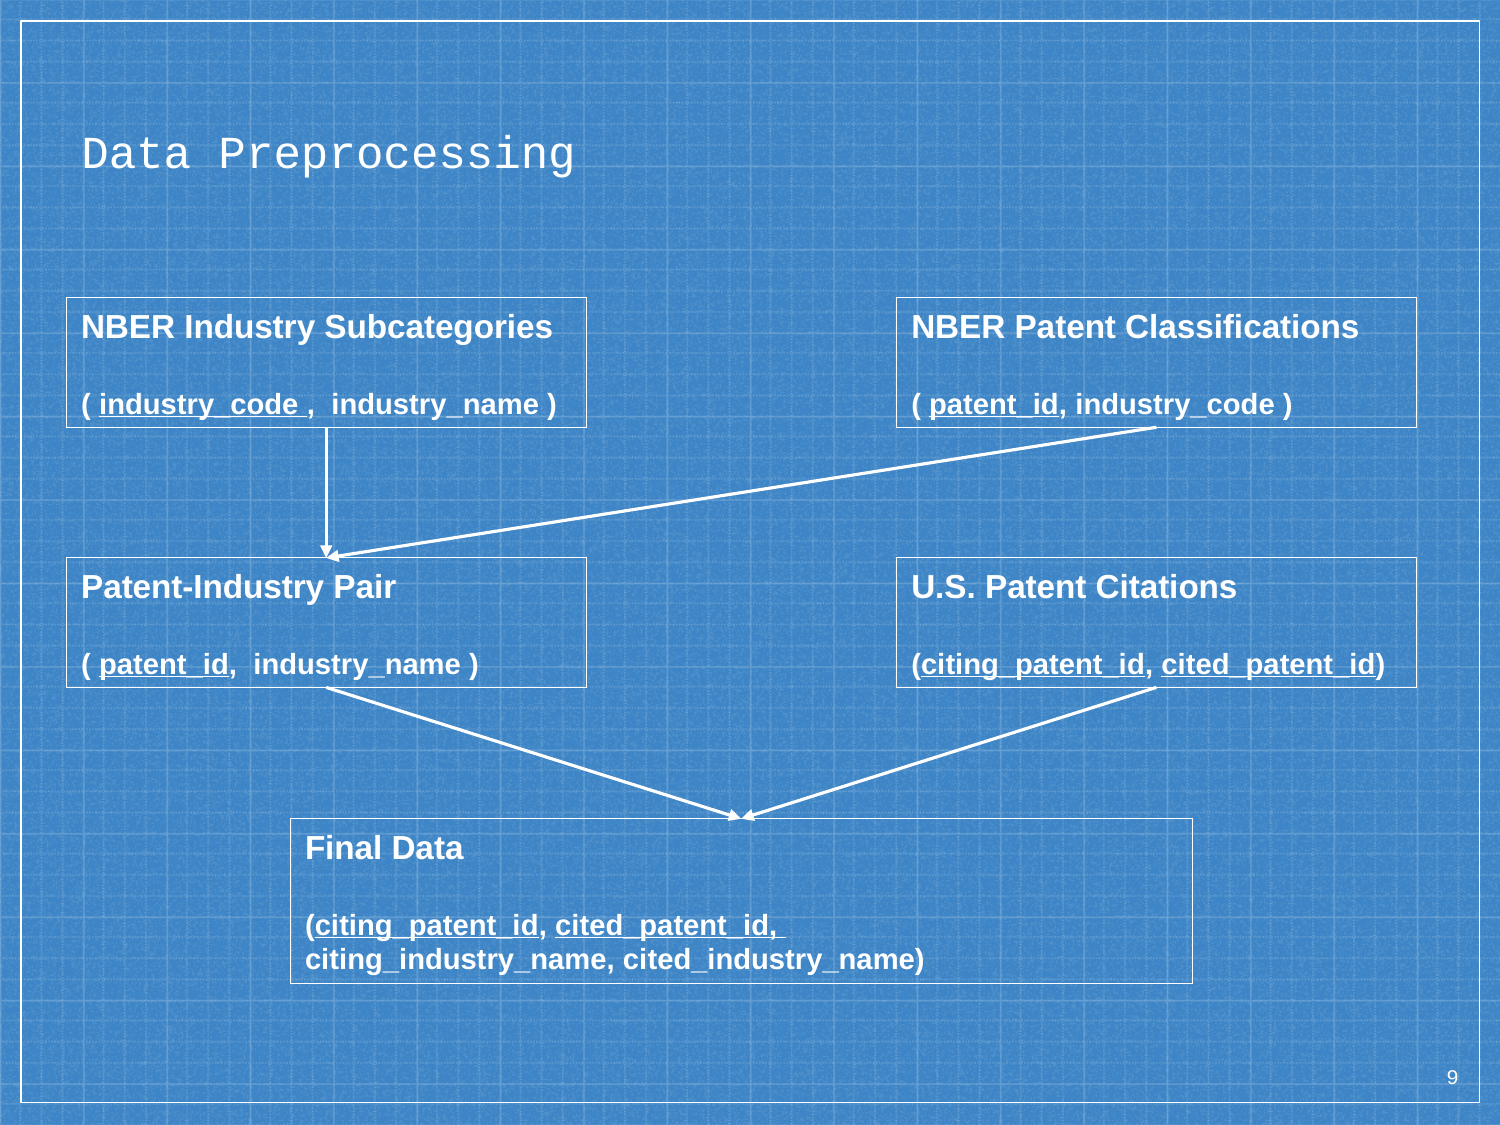

# Data Preprocessing
NBER Industry Subcategories

( industry_code ,  industry_name )
NBER Patent Classifications

( patent_id, industry_code )
Patent-Industry Pair

( patent_id,  industry_name )
U.S. Patent Citations

(citing_patent_id, cited_patent_id)
Final Data

(citing_patent_id, cited_patent_id,
citing_industry_name, cited_industry_name)
9